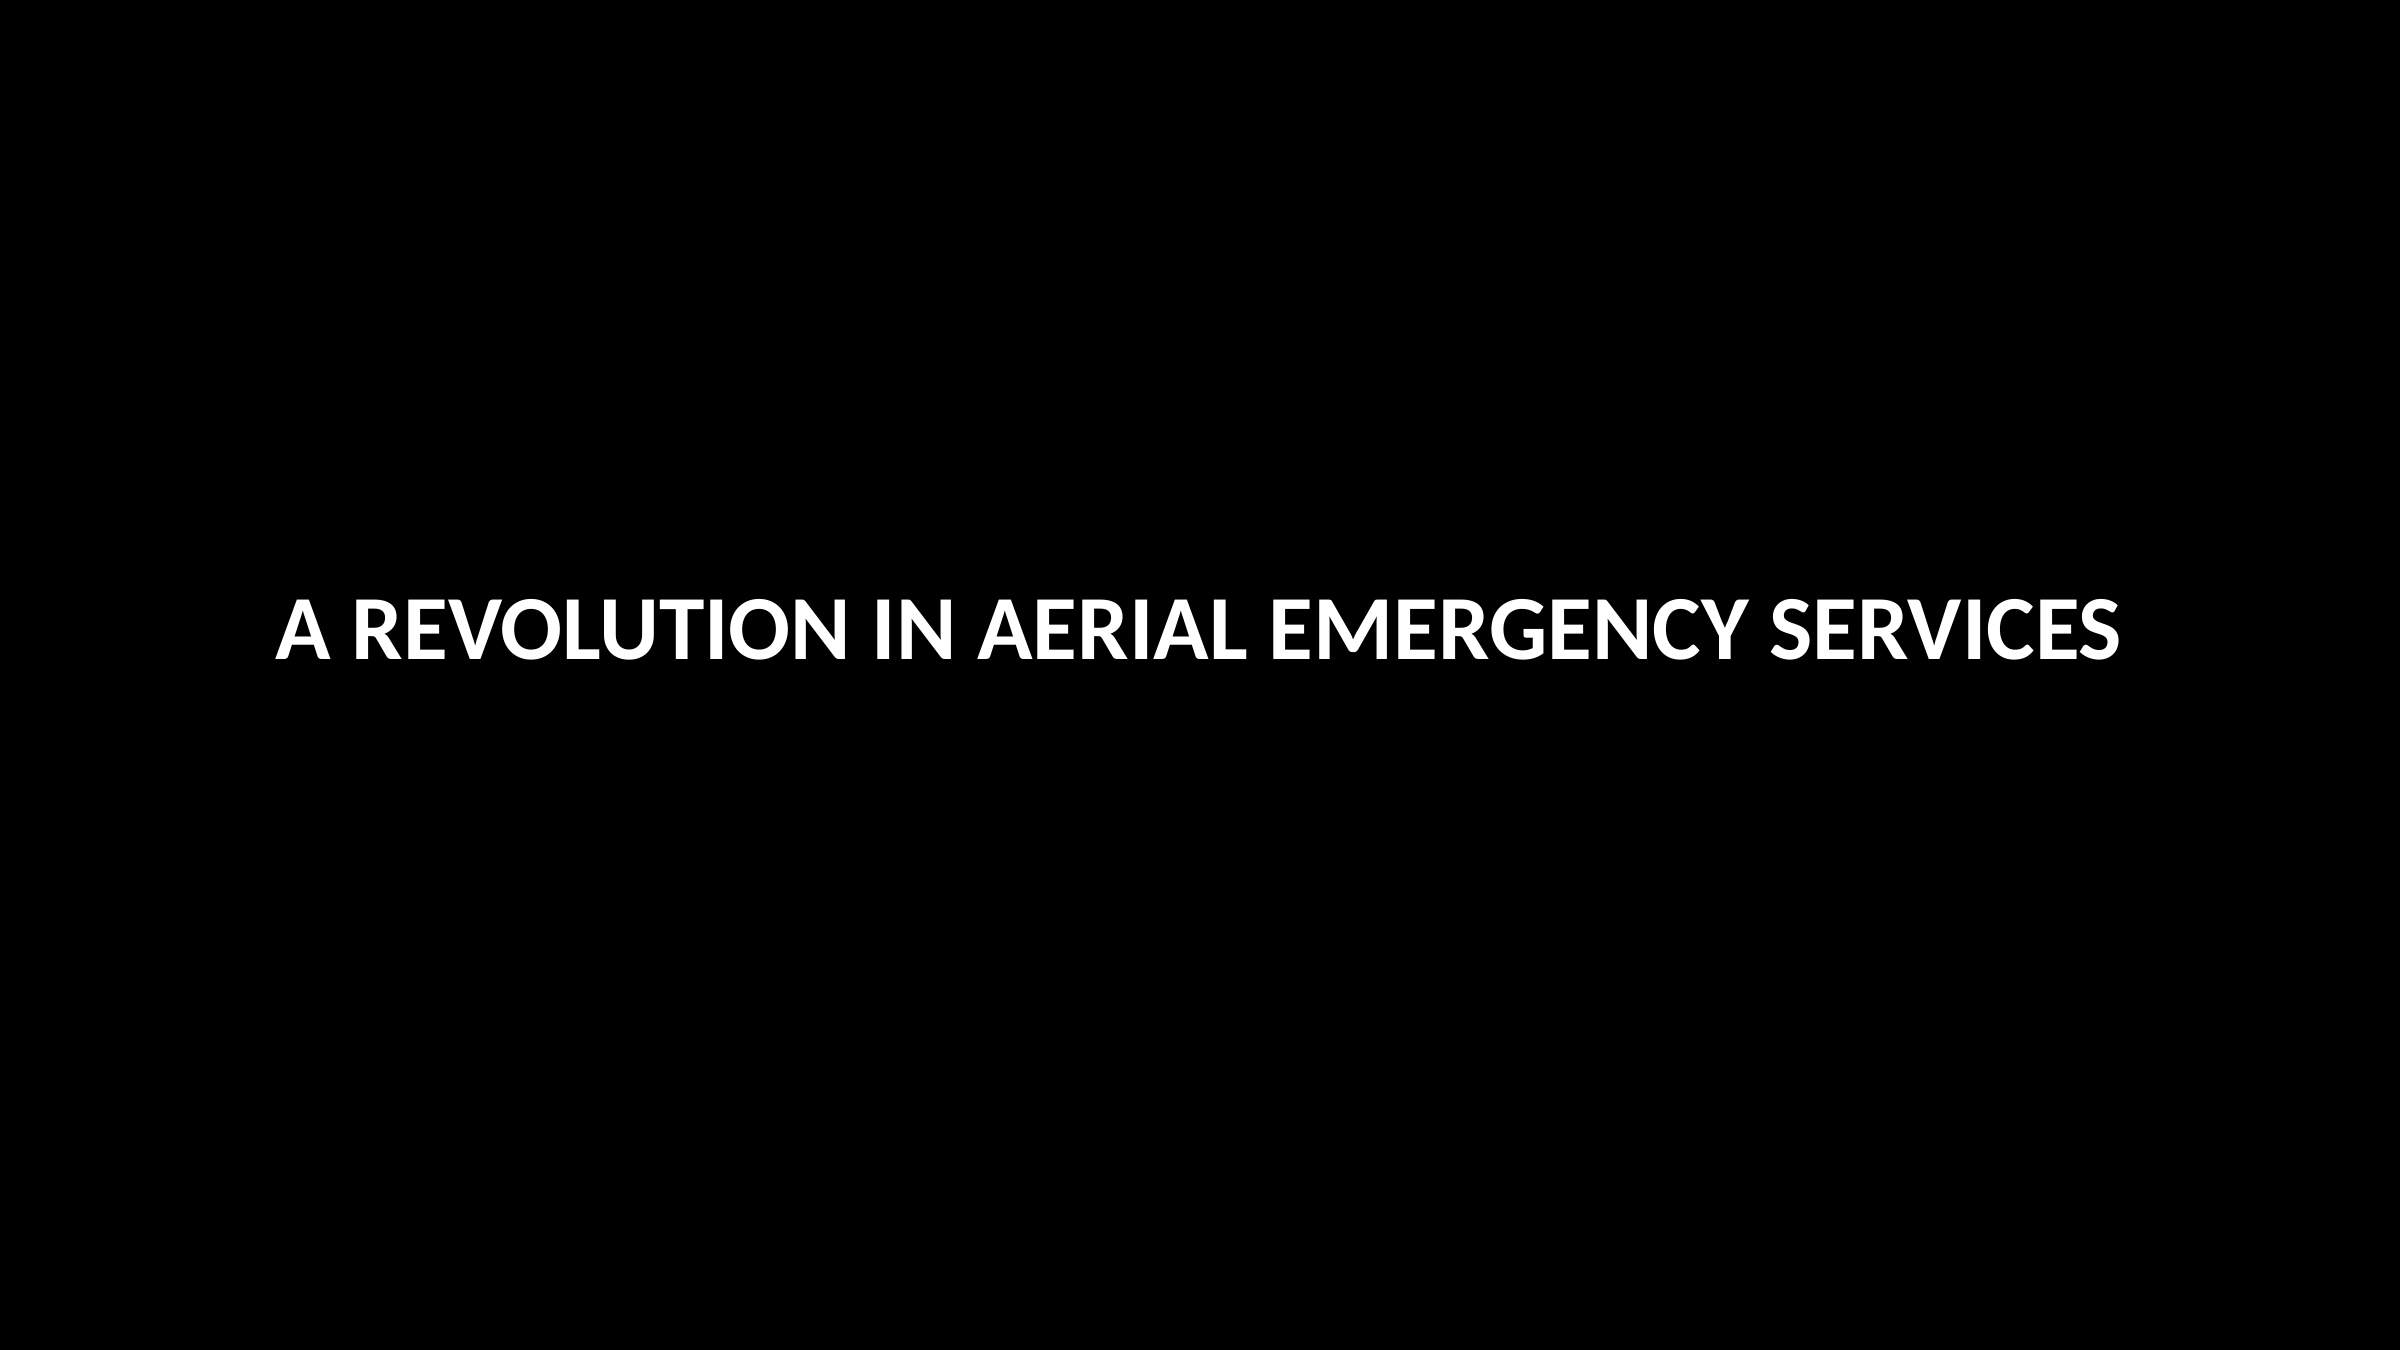

A REVOLUTION IN AERIAL EMERGENCY SERVICES
emini